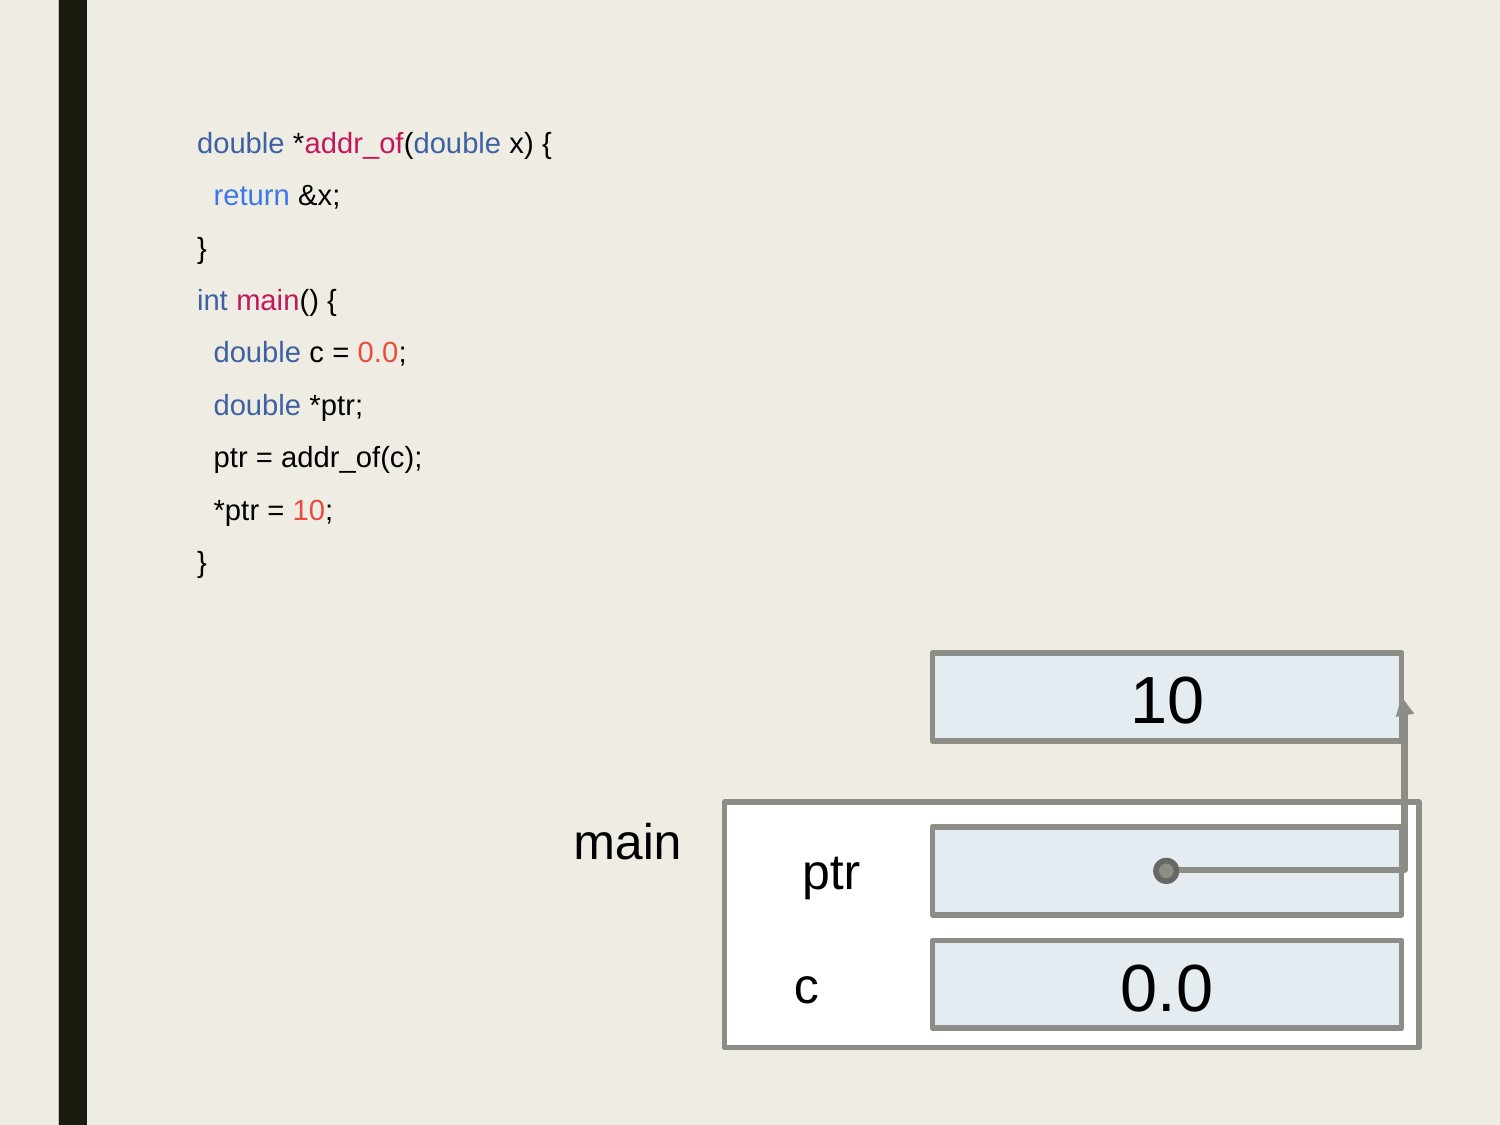

double *addr_of(double x) {
  return &x;
}
int main() {
  double c = 0.0;
  double *ptr;
  ptr = addr_of(c);
  *ptr = 10;
}
10
main

ptr

0.0
c